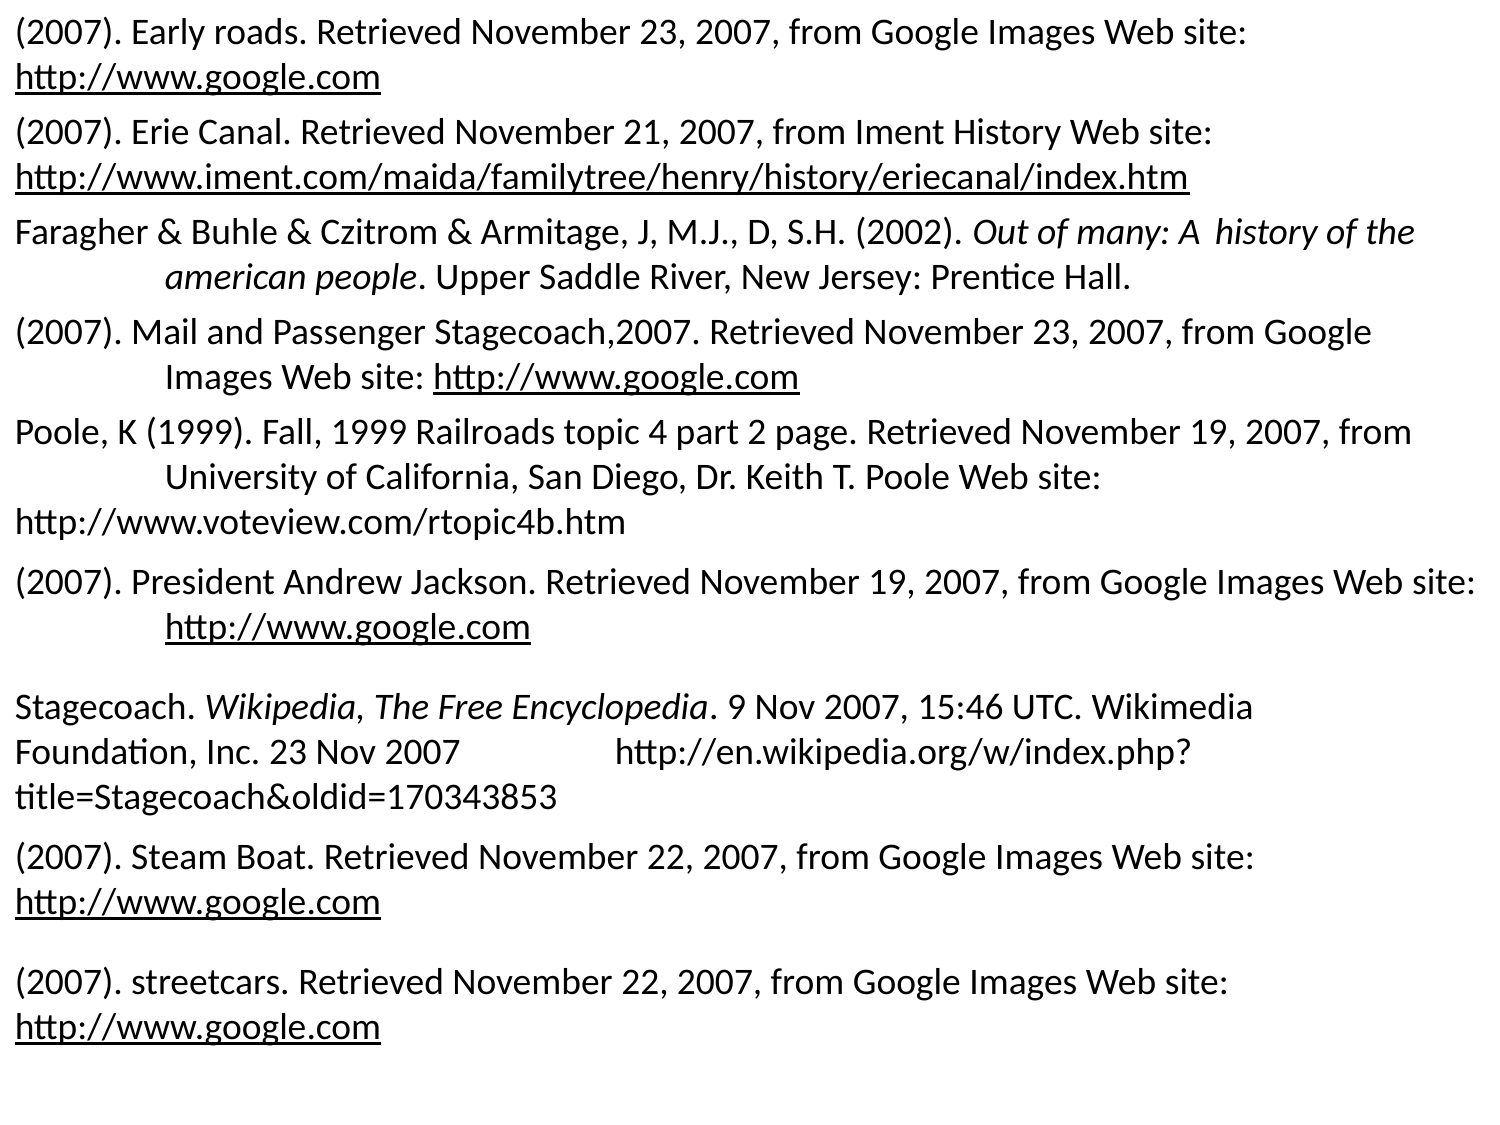

(2007). Early roads. Retrieved November 23, 2007, from Google Images Web site: 	http://www.google.com

(2007). Erie Canal. Retrieved November 21, 2007, from Iment History Web site: 	http://www.iment.com/maida/familytree/henry/history/eriecanal/index.htm

Faragher & Buhle & Czitrom & Armitage, J, M.J., D, S.H. (2002). Out of many: A 	history of the 	american people. Upper Saddle River, New Jersey: Prentice Hall.
(2007). Mail and Passenger Stagecoach,2007. Retrieved November 23, 2007, from Google 	Images Web site: http://www.google.com

Poole, K (1999). Fall, 1999 Railroads topic 4 part 2 page. Retrieved November 19, 2007, from 	University of California, San Diego, Dr. Keith T. Poole Web site:	http://www.voteview.com/rtopic4b.htm
(2007). President Andrew Jackson. Retrieved November 19, 2007, from Google Images Web site: 	http://www.google.com

Stagecoach. Wikipedia, The Free Encyclopedia. 9 Nov 2007, 15:46 UTC. Wikimedia 	Foundation, Inc. 23 Nov 2007 	http://en.wikipedia.org/w/index.php?title=Stagecoach&oldid=170343853

(2007). Steam Boat. Retrieved November 22, 2007, from Google Images Web site: 	http://www.google.com

(2007). streetcars. Retrieved November 22, 2007, from Google Images Web site: 	http://www.google.com